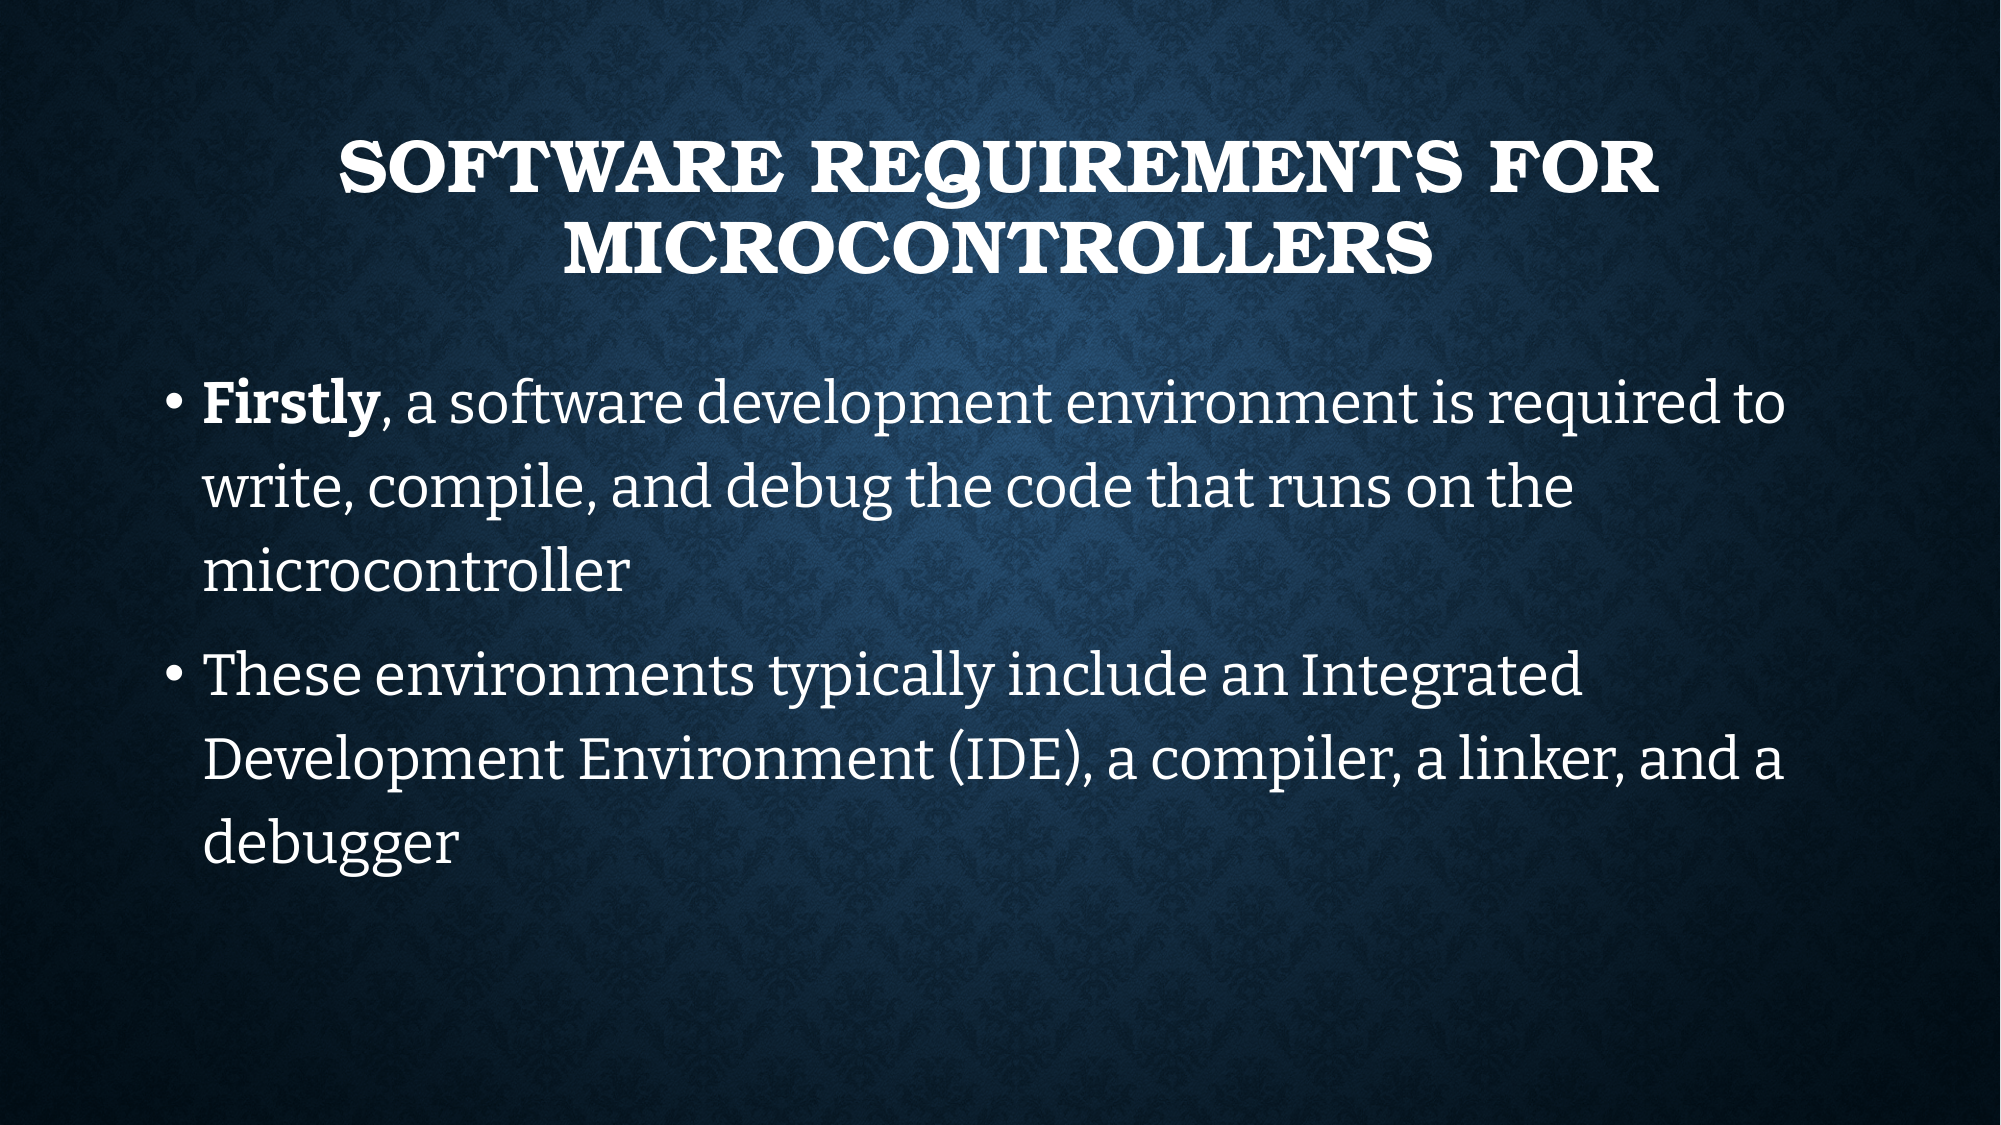

# Software Requirements for Microcontrollers
Firstly, a software development environment is required to write, compile, and debug the code that runs on the microcontroller
These environments typically include an Integrated Development Environment (IDE), a compiler, a linker, and a debugger